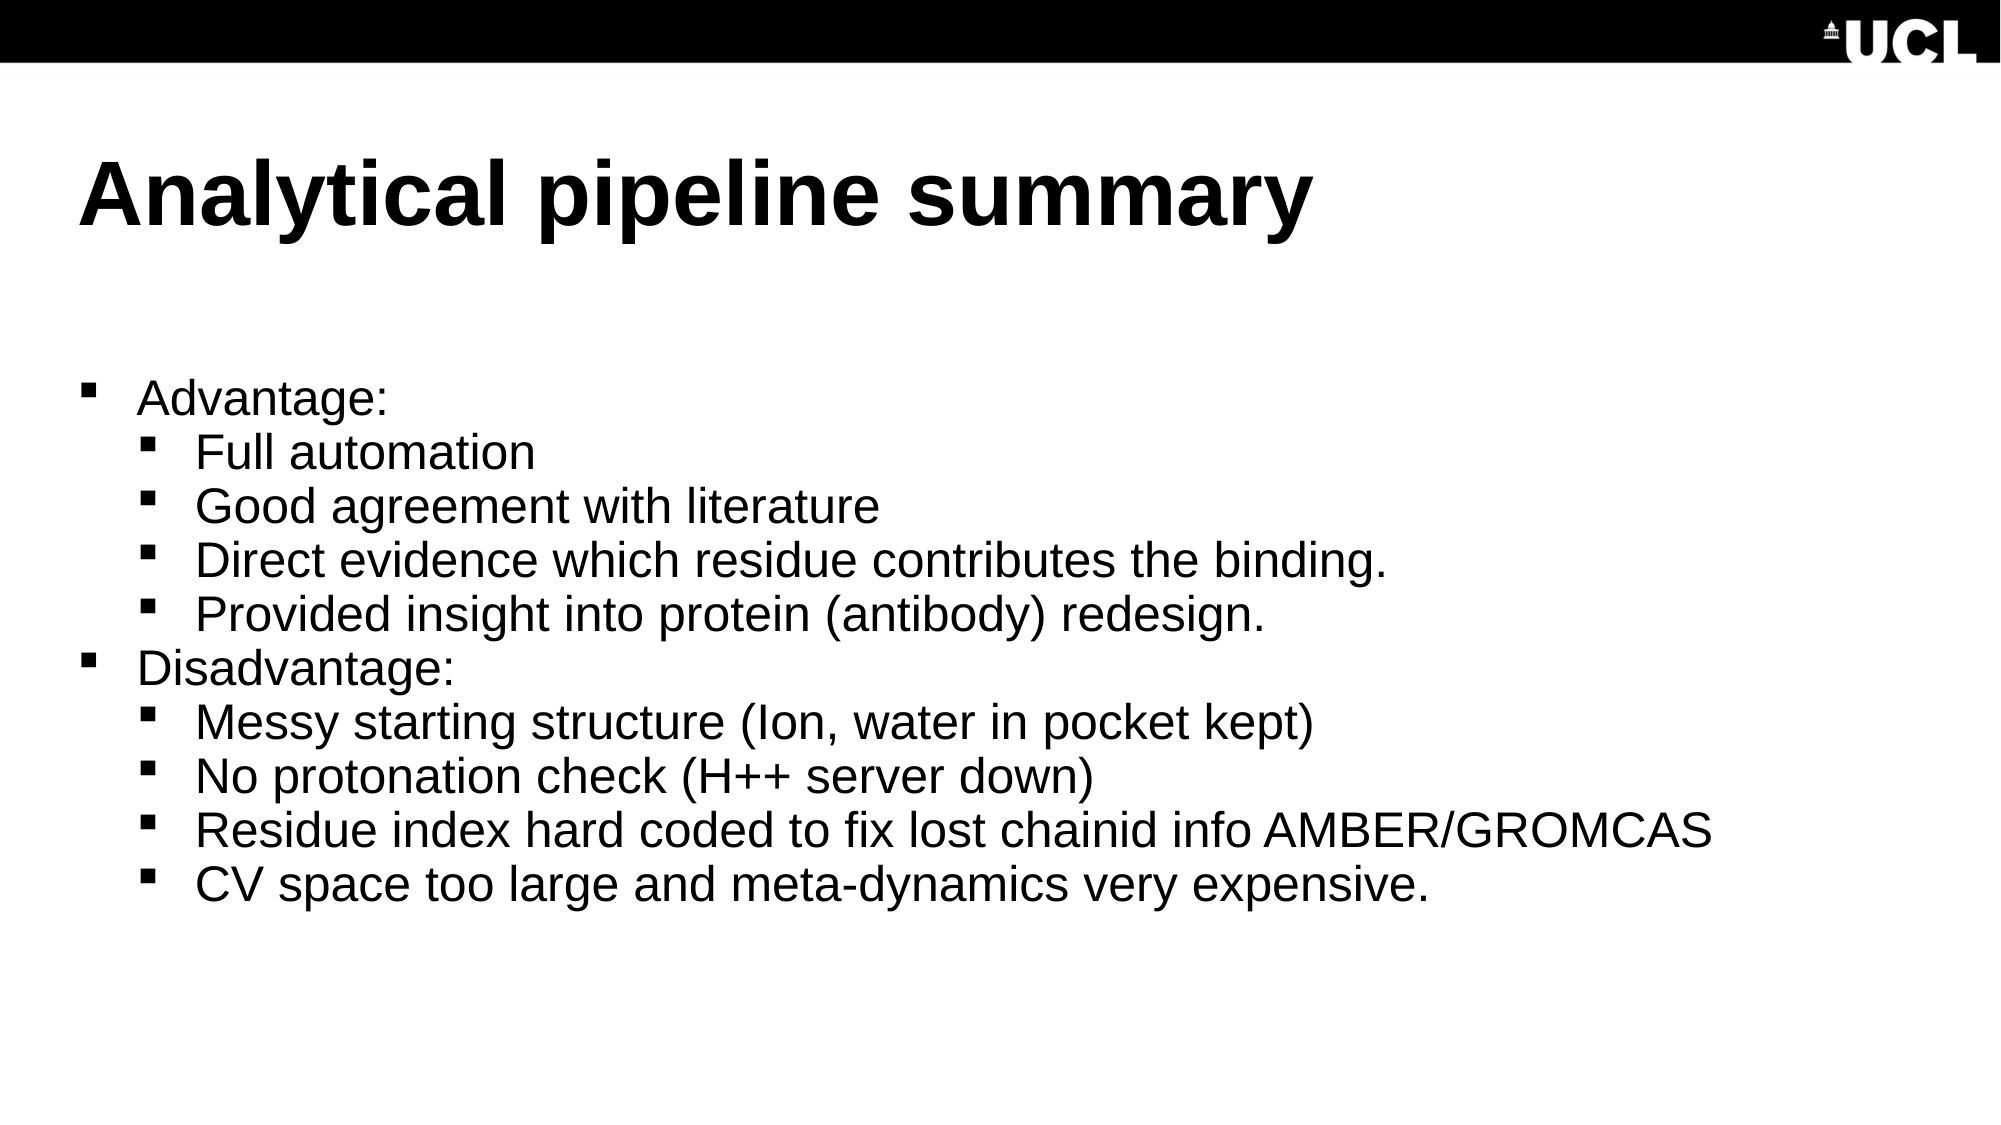

# Analytical pipeline summary
Advantage:
Full automation
Good agreement with literature
Direct evidence which residue contributes the binding.
Provided insight into protein (antibody) redesign.
Disadvantage:
Messy starting structure (Ion, water in pocket kept)
No protonation check (H++ server down)
Residue index hard coded to fix lost chainid info AMBER/GROMCAS
CV space too large and meta-dynamics very expensive.